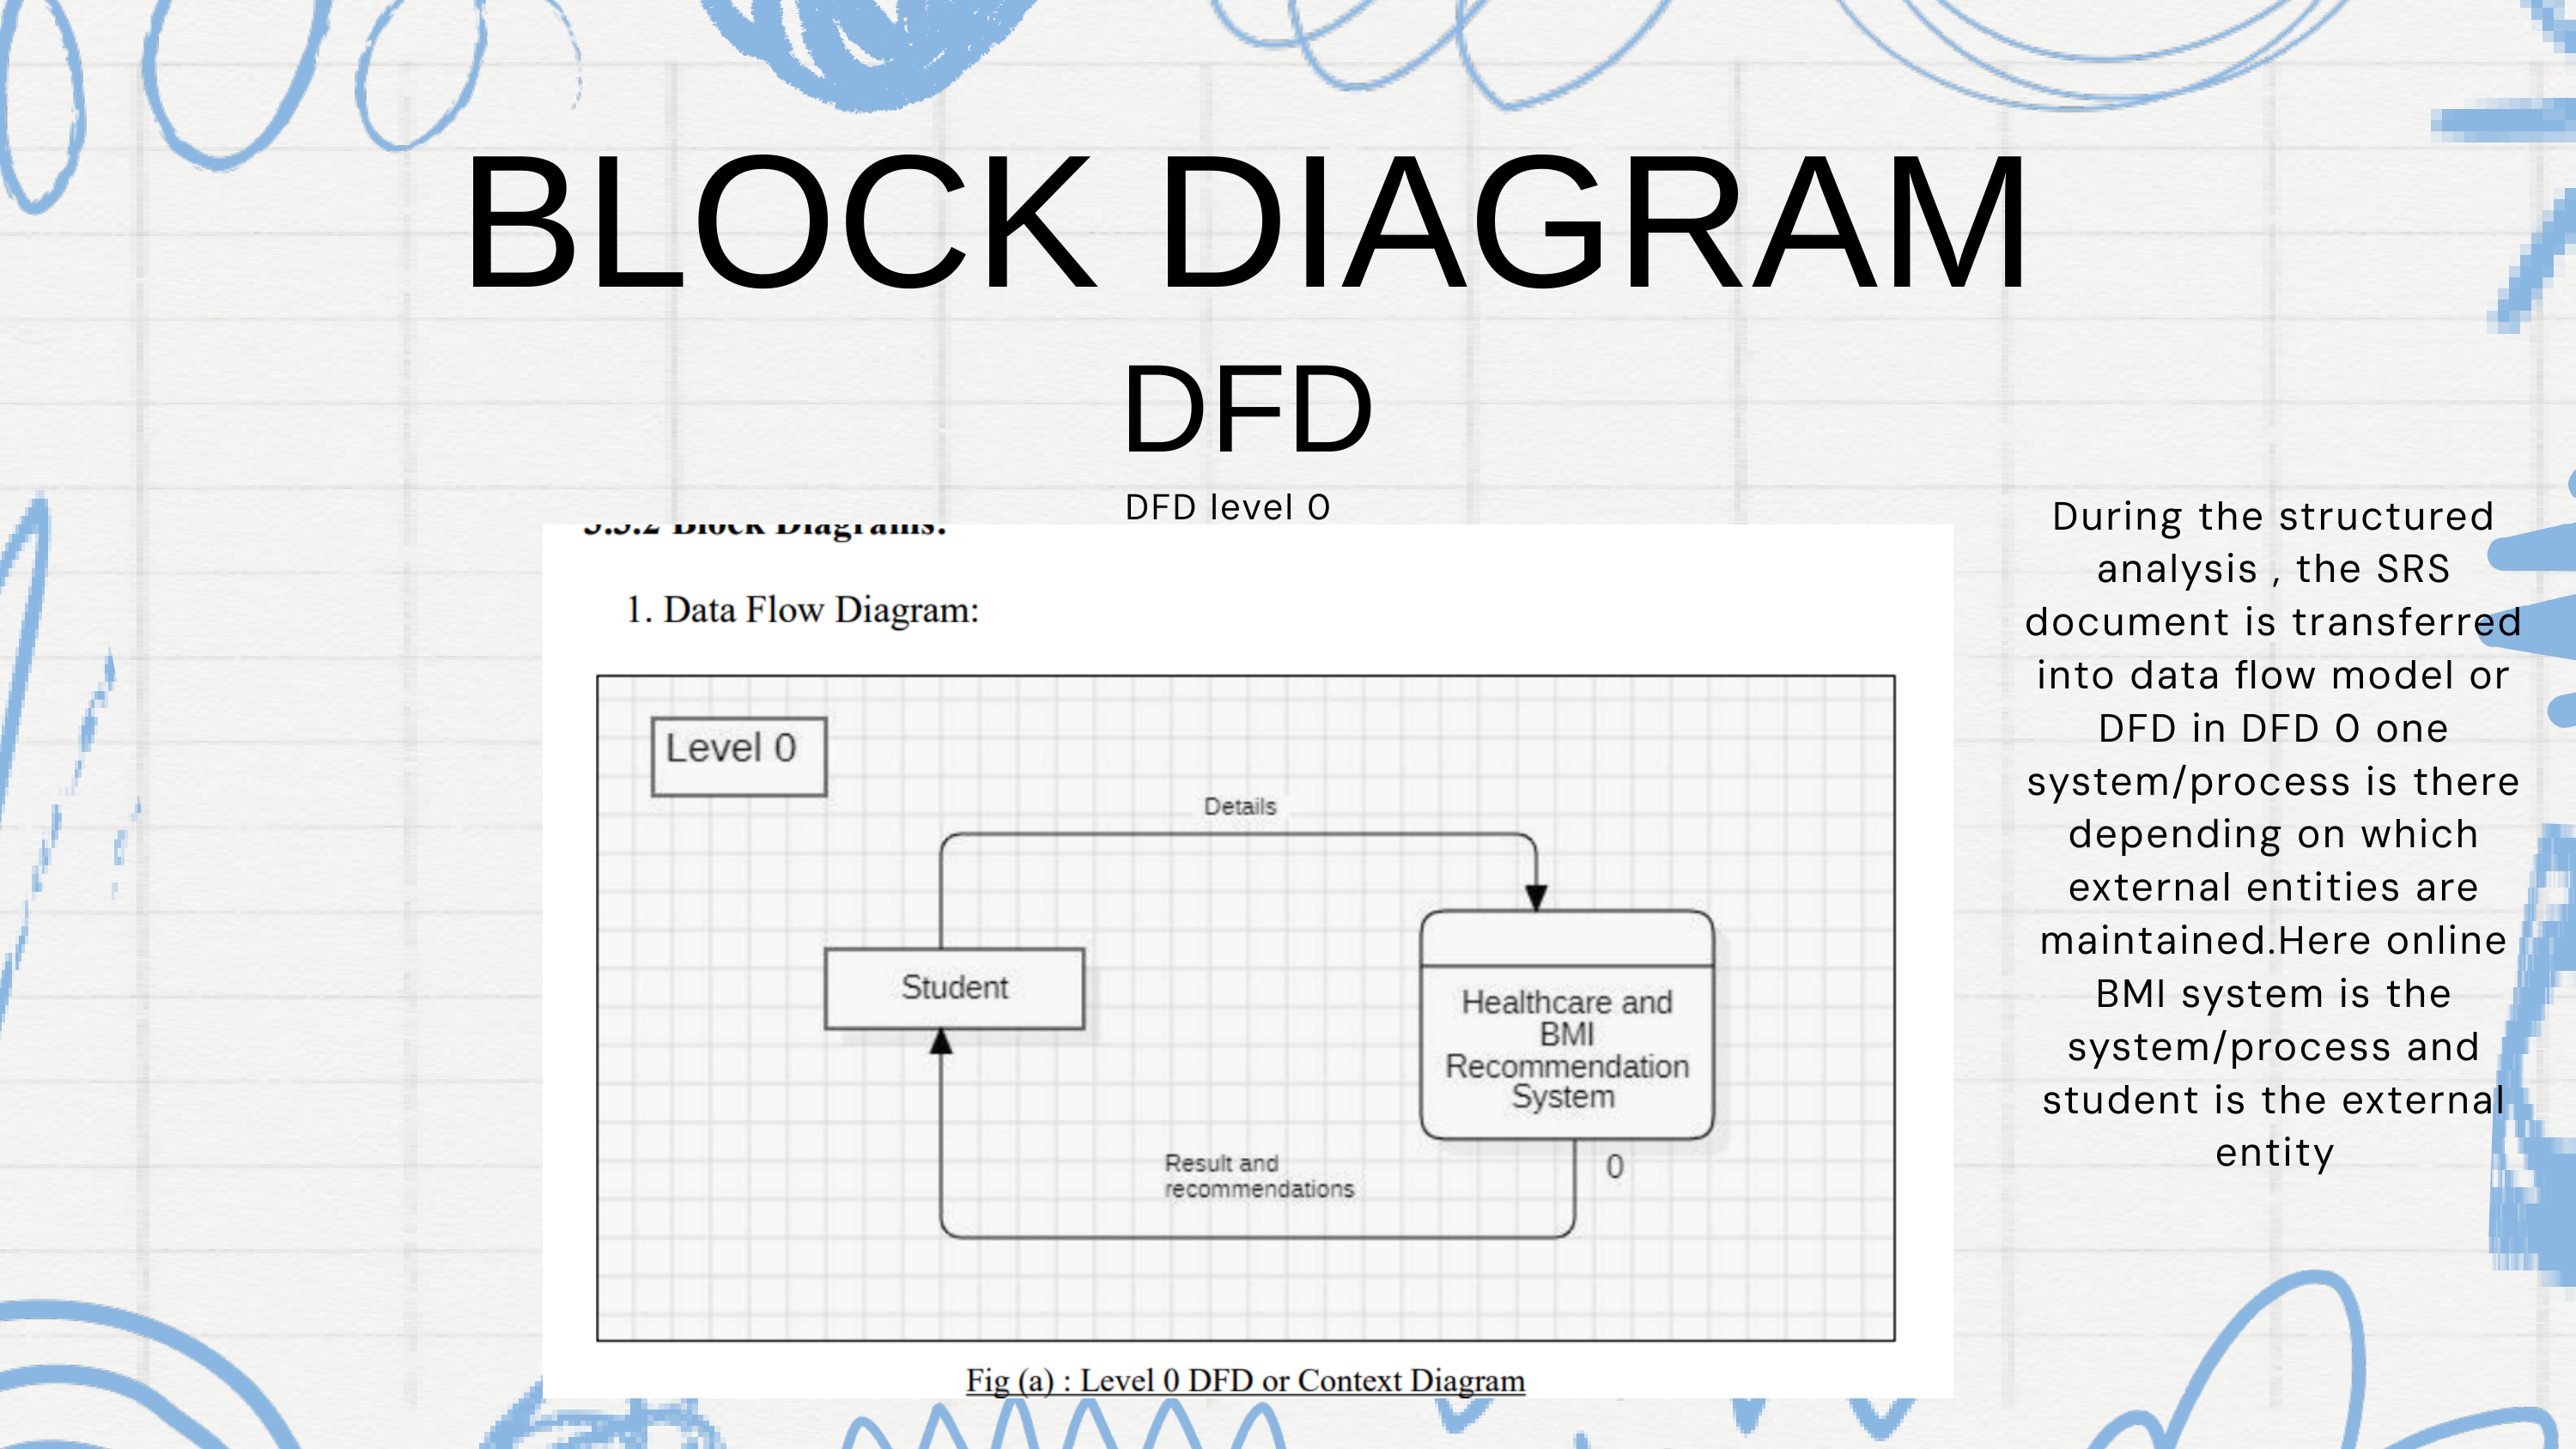

BLOCK DIAGRAM

DFD
DFD level 0
During the structured analysis , the SRS document is transferred into data flow model or DFD in DFD 0 one system/process is there depending on which external entities are maintained.Here online BMI system is the system/process and student is the external entity